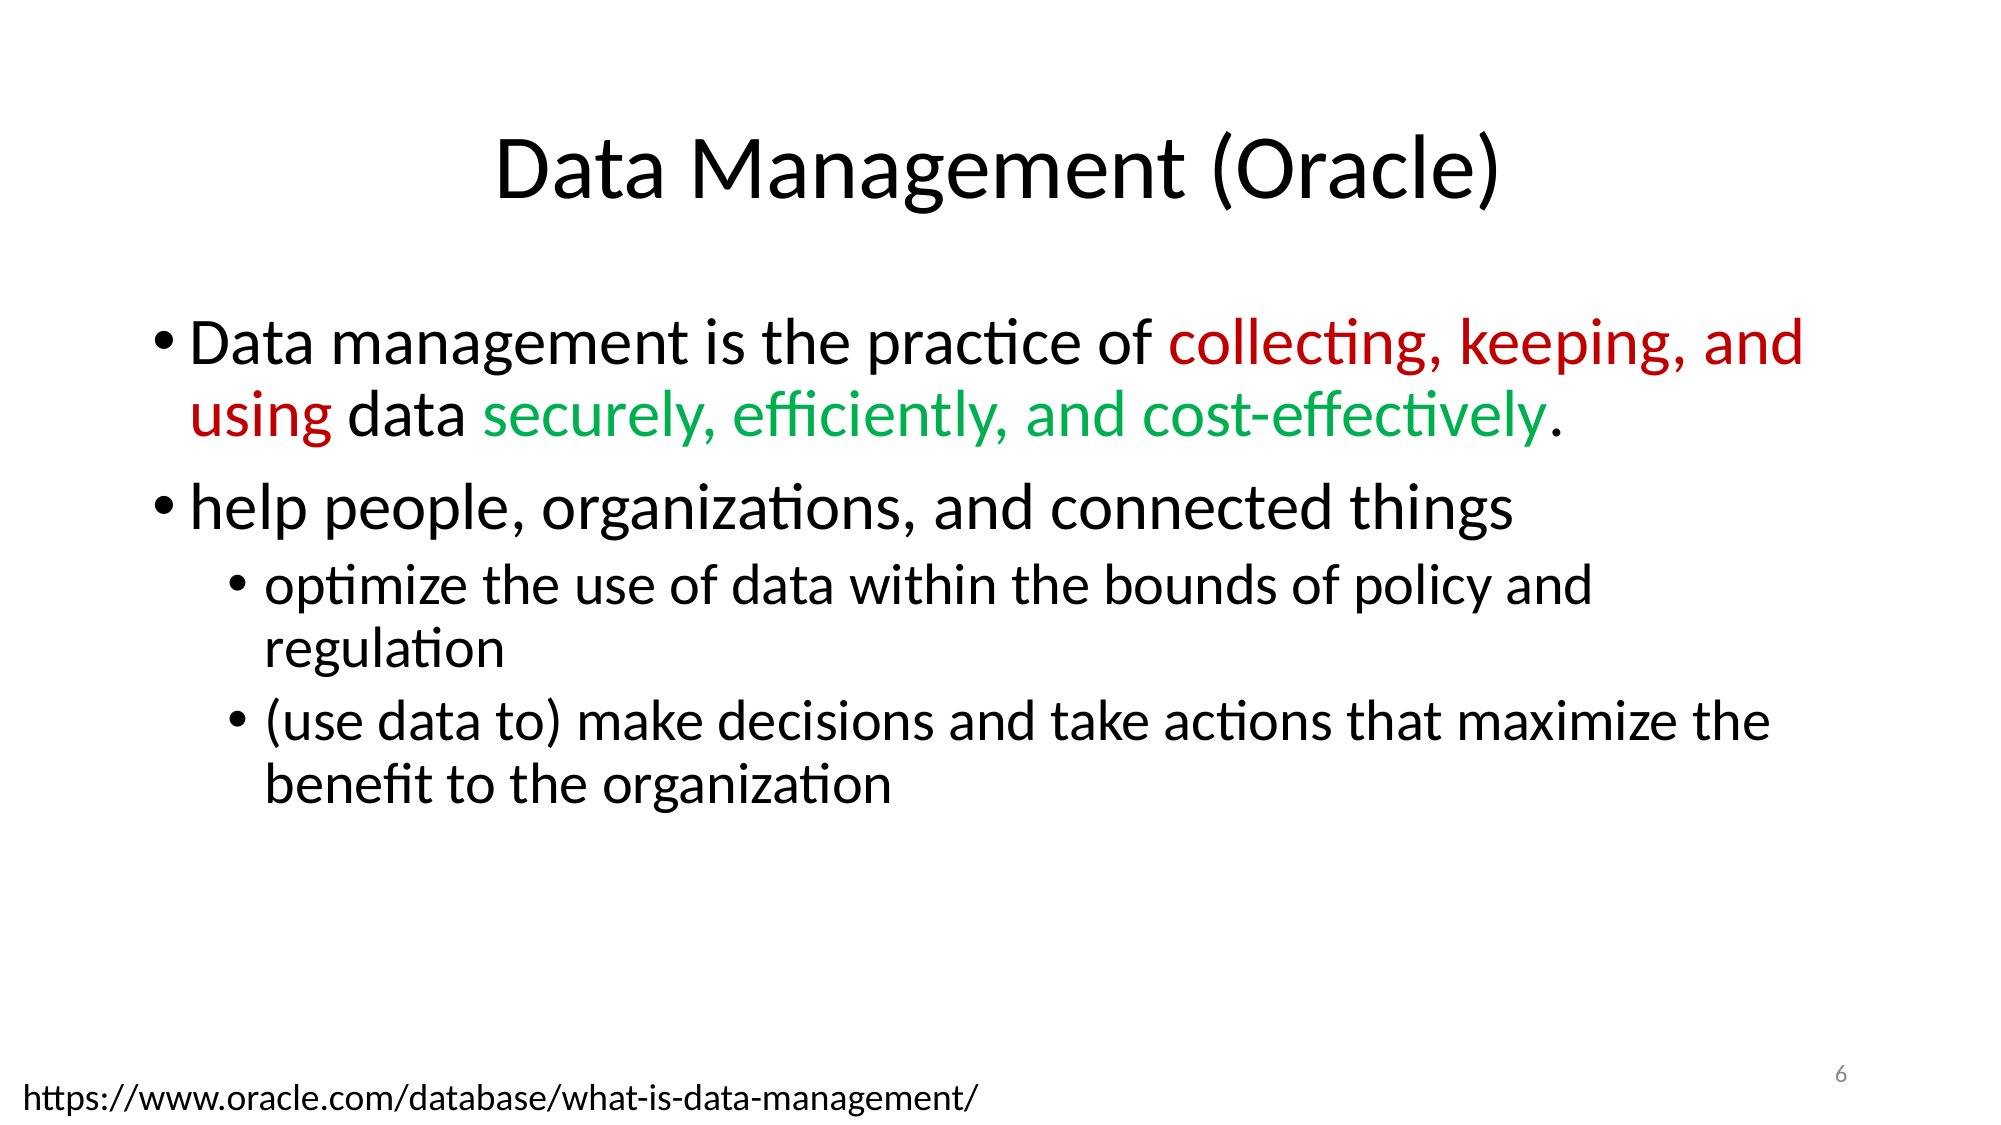

# Data Management (Oracle)
Data management is the practice of collecting, keeping, and using data securely, efficiently, and cost-effectively.
help people, organizations, and connected things
optimize the use of data within the bounds of policy and regulation
(use data to) make decisions and take actions that maximize the benefit to the organization

6
https://www.oracle.com/database/what-is-data-management/